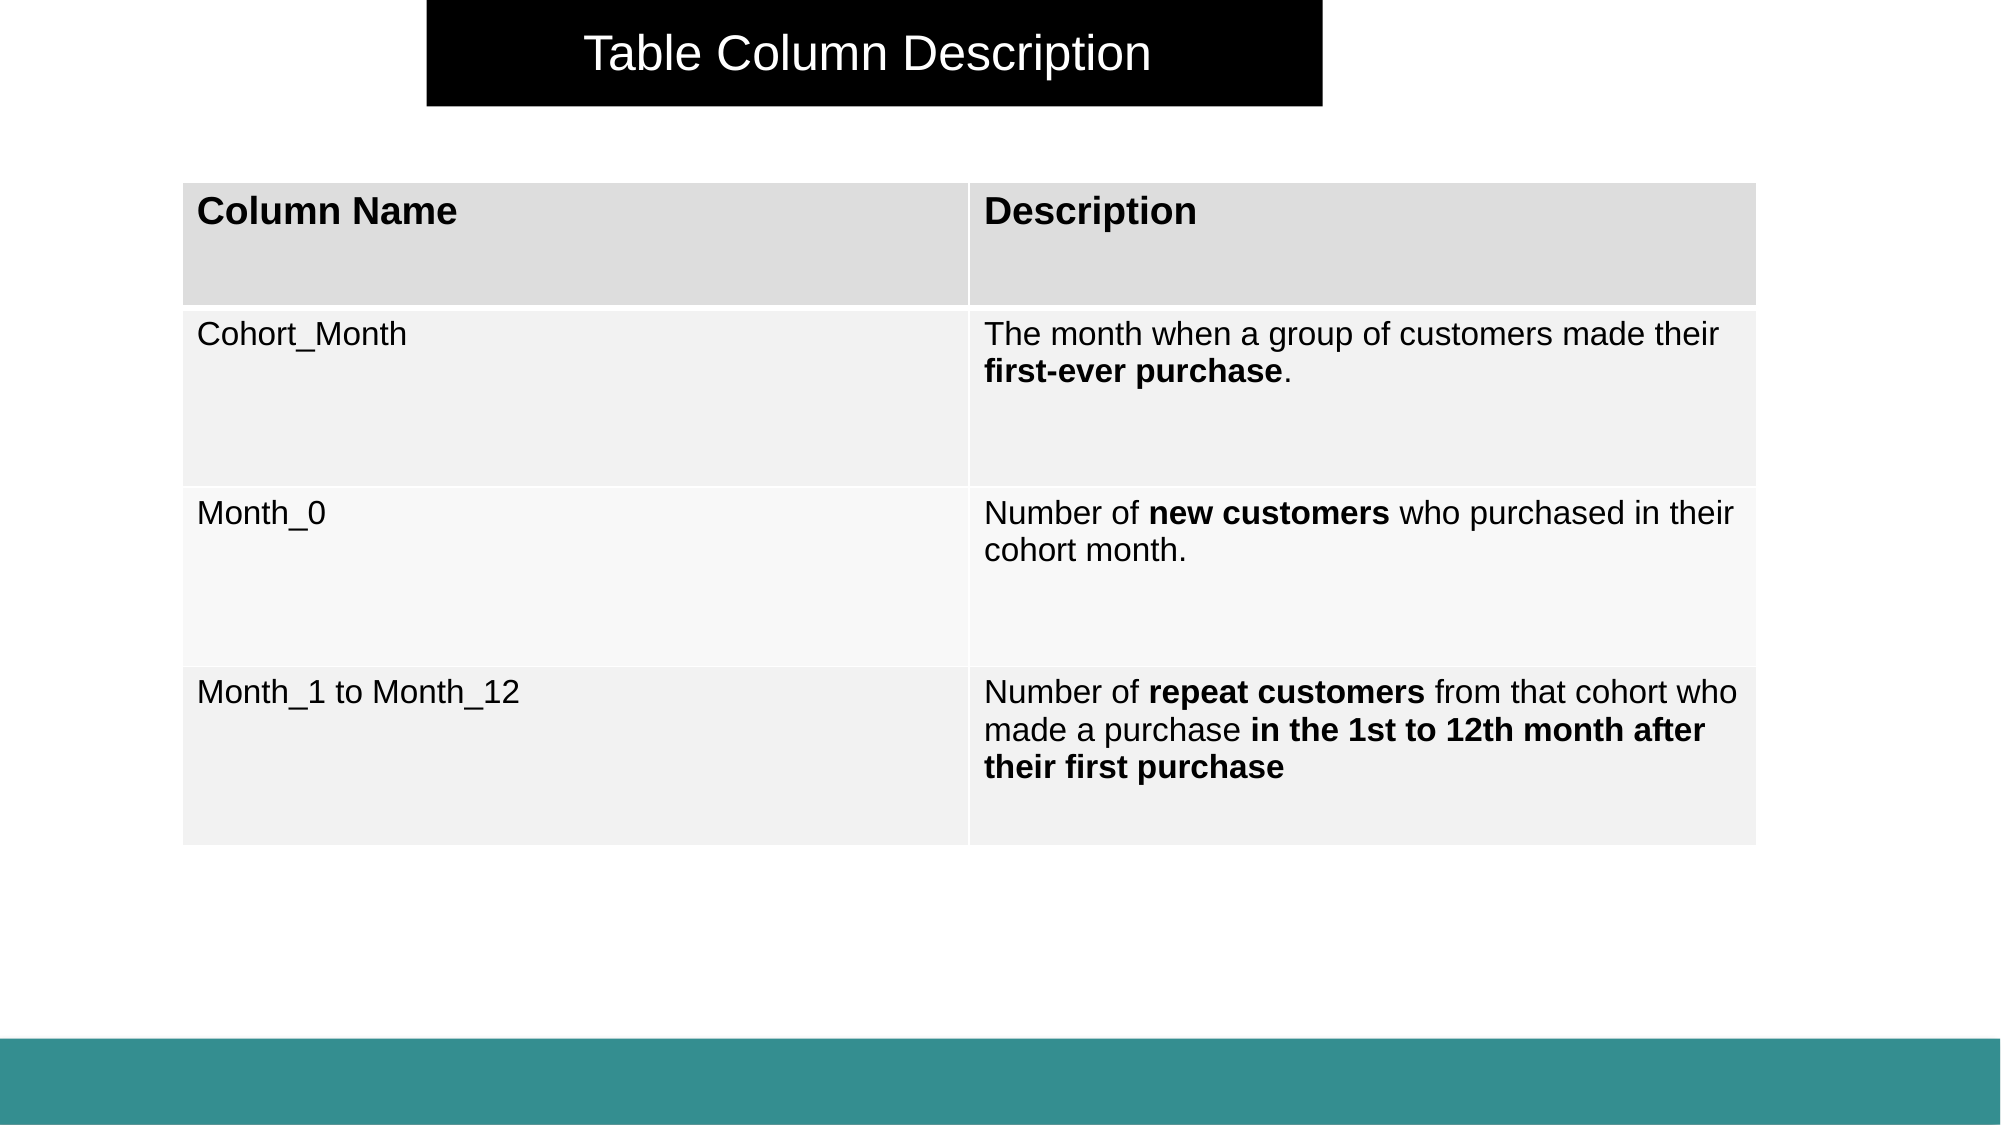

Table Column Description
| Column Name | Description |
| --- | --- |
| Cohort\_Month | The month when a group of customers made their first-ever purchase. |
| Month\_0 | Number of new customers who purchased in their cohort month. |
| Month\_1 to Month\_12 | Number of repeat customers from that cohort who made a purchase in the 1st to 12th month after their first purchase |